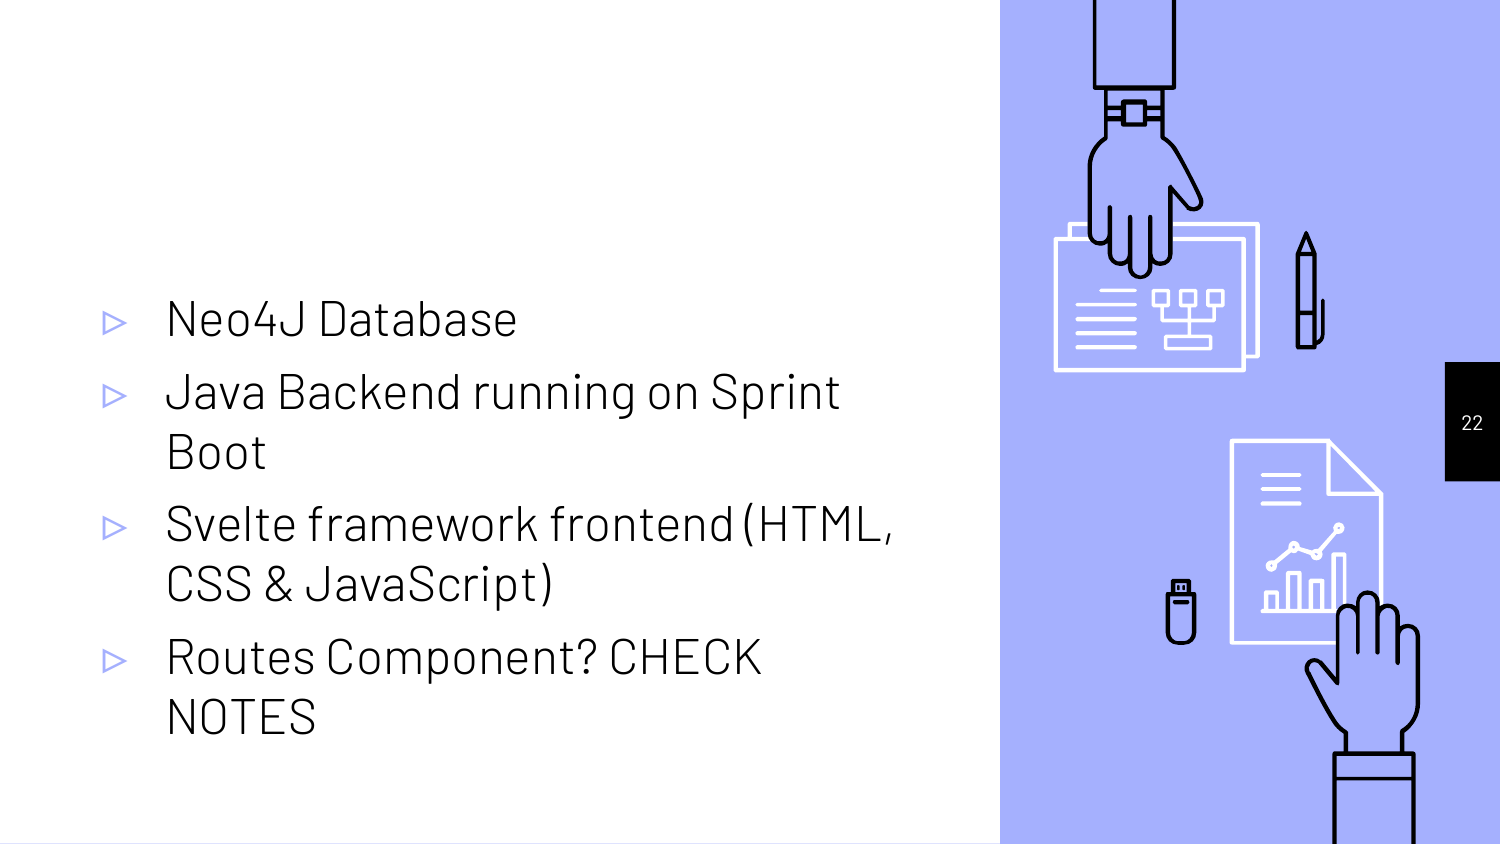

#
Neo4J Database
Java Backend running on Sprint Boot
Svelte framework frontend (HTML, CSS & JavaScript)
Routes Component? CHECK NOTES
22